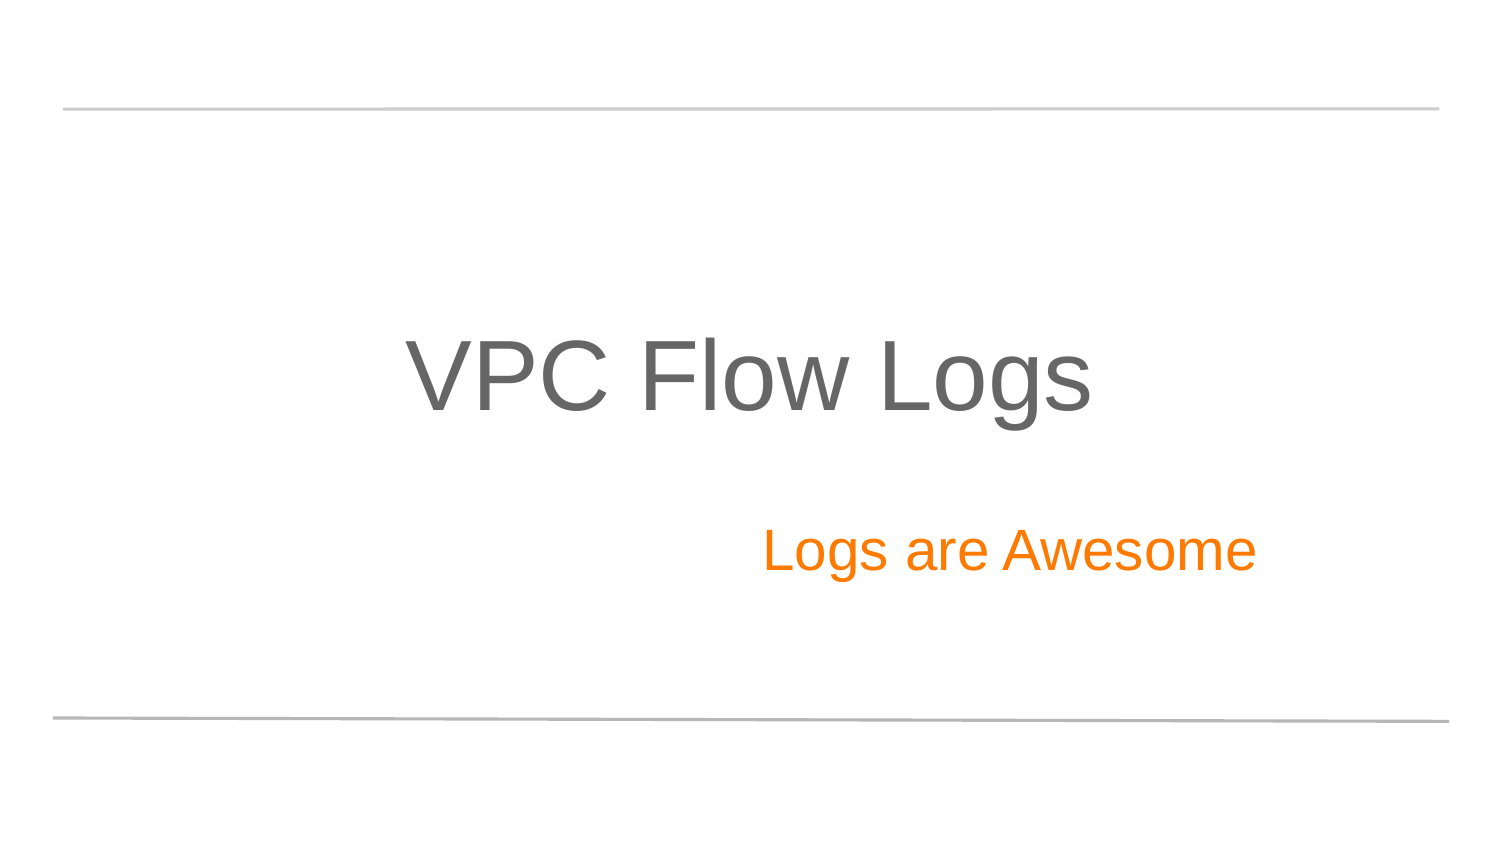

# VPC Flow Logs
                                              Logs are Awesome